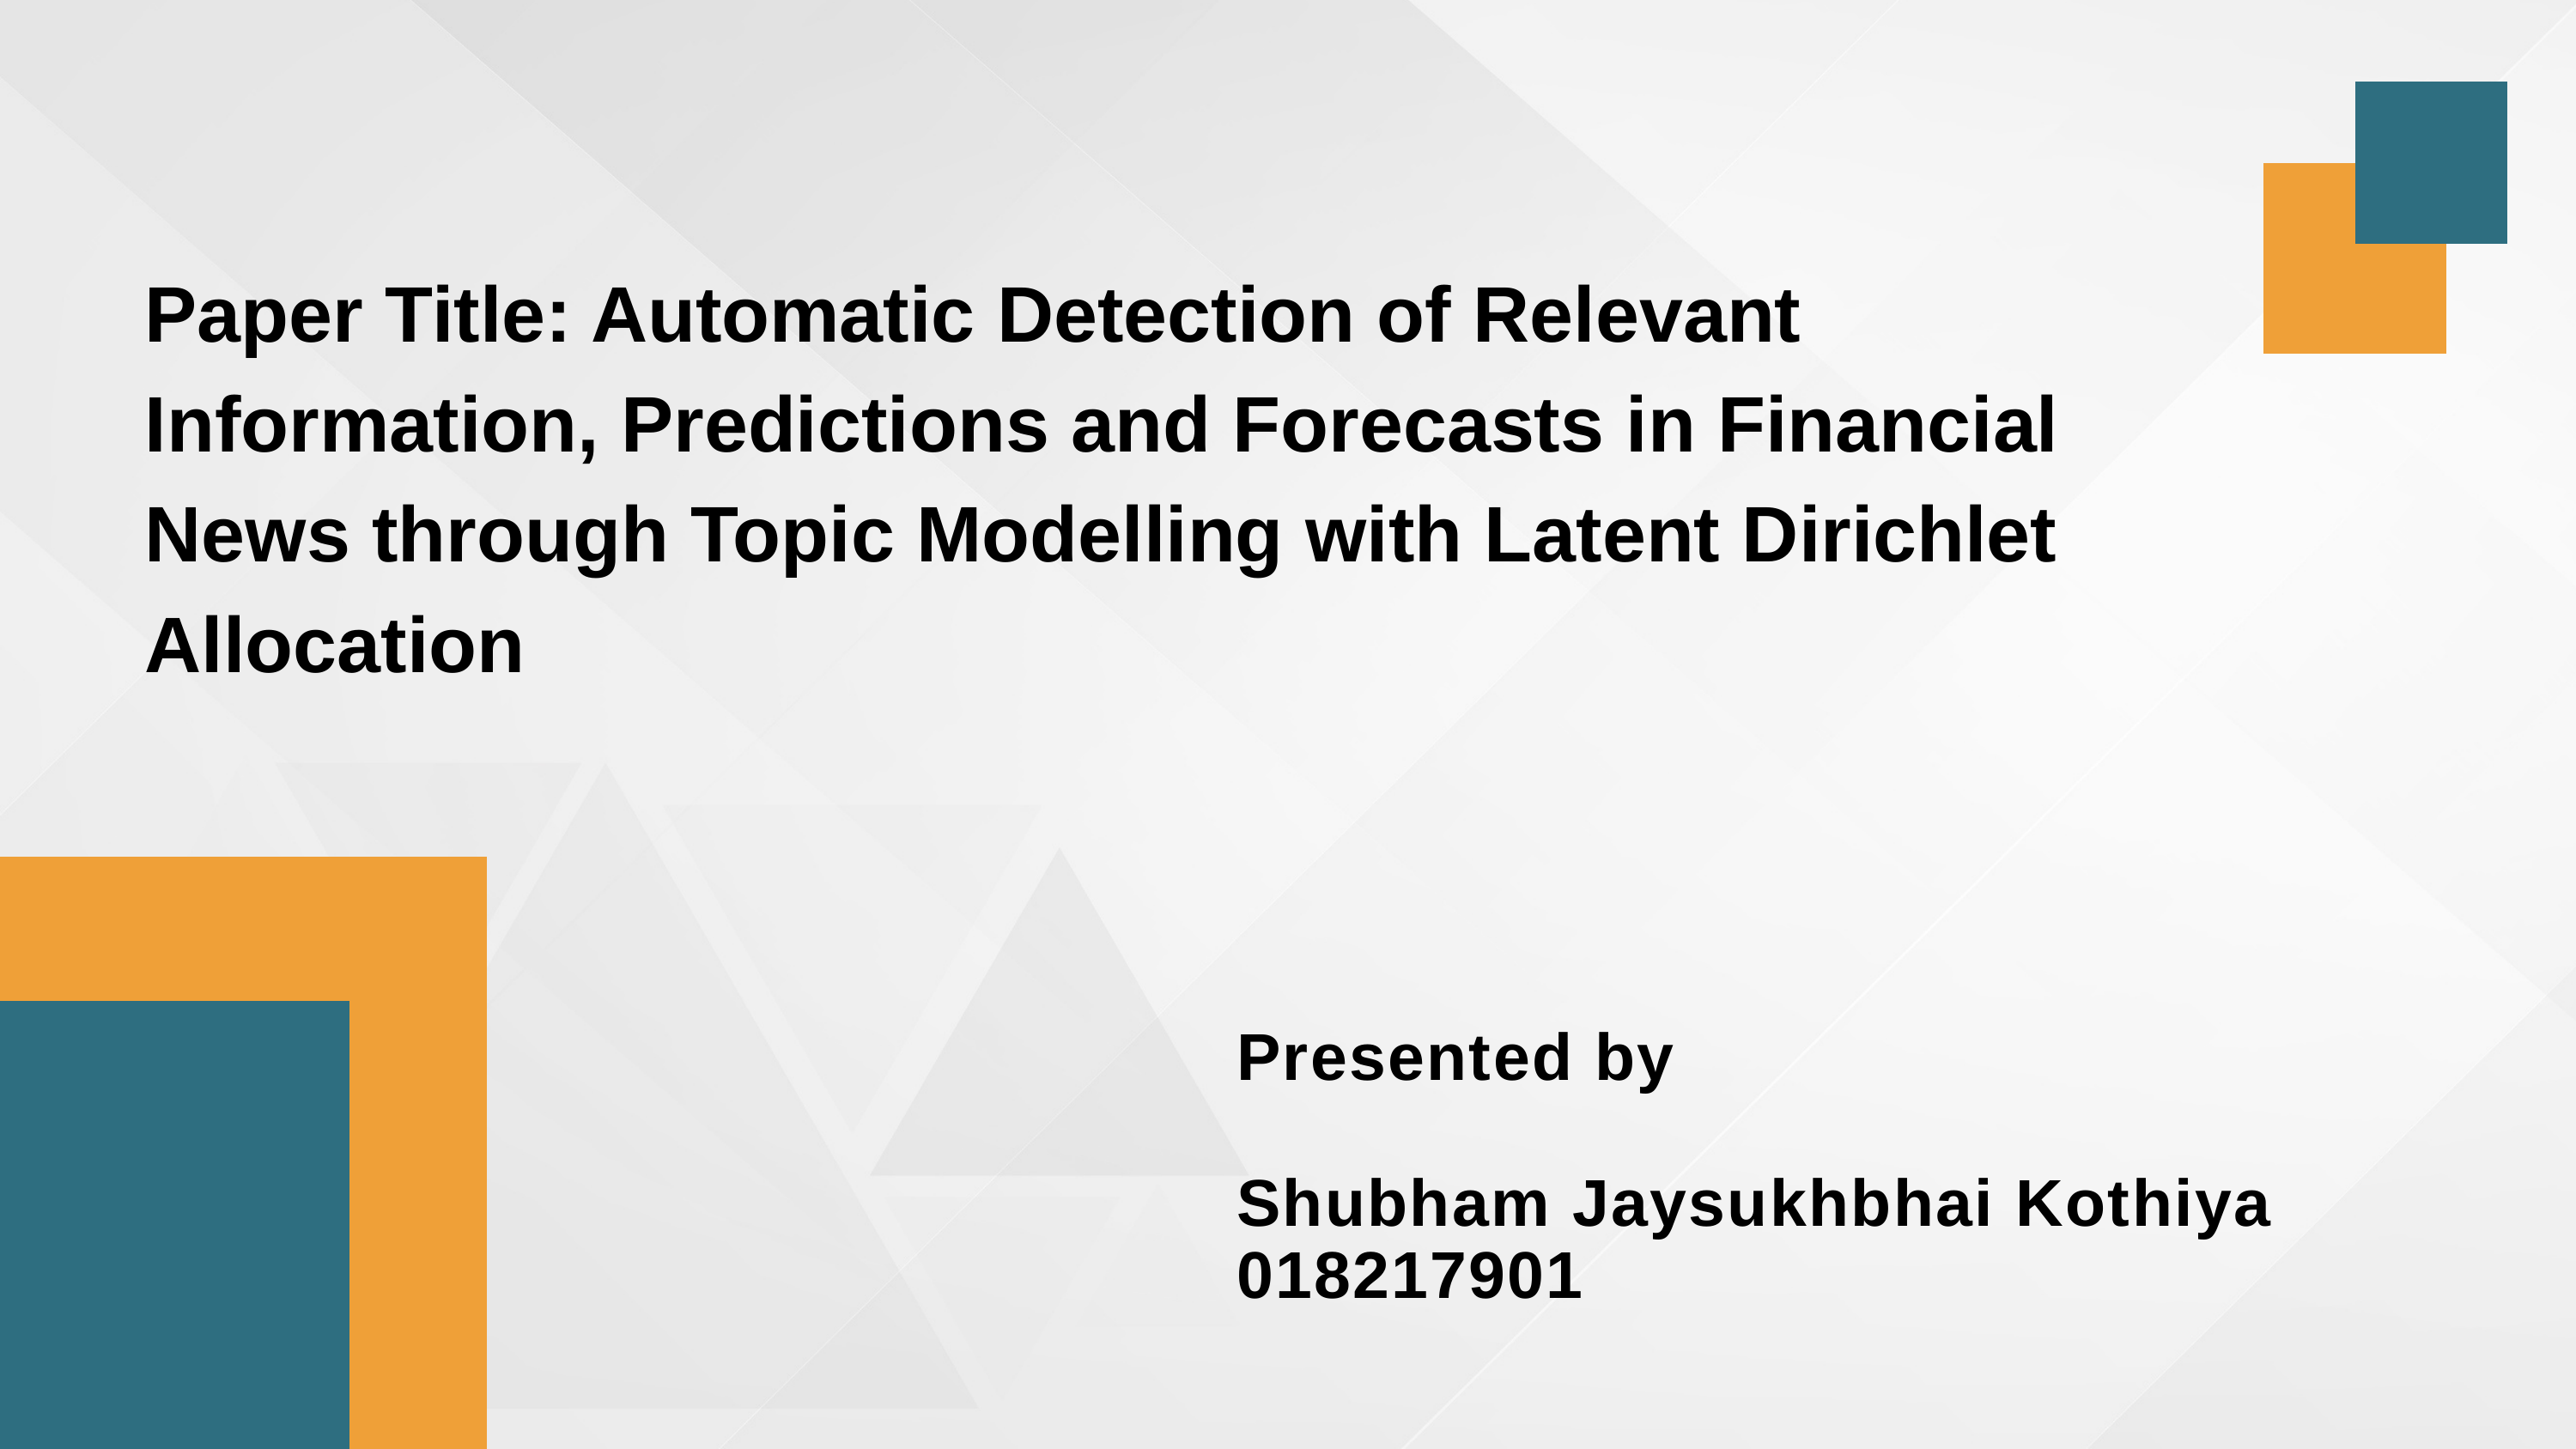

Paper Title: Automatic Detection of Relevant Information, Predictions and Forecasts in Financial News through Topic Modelling with Latent Dirichlet Allocation

Presented by

Shubham Jaysukhbhai Kothiya
018217901